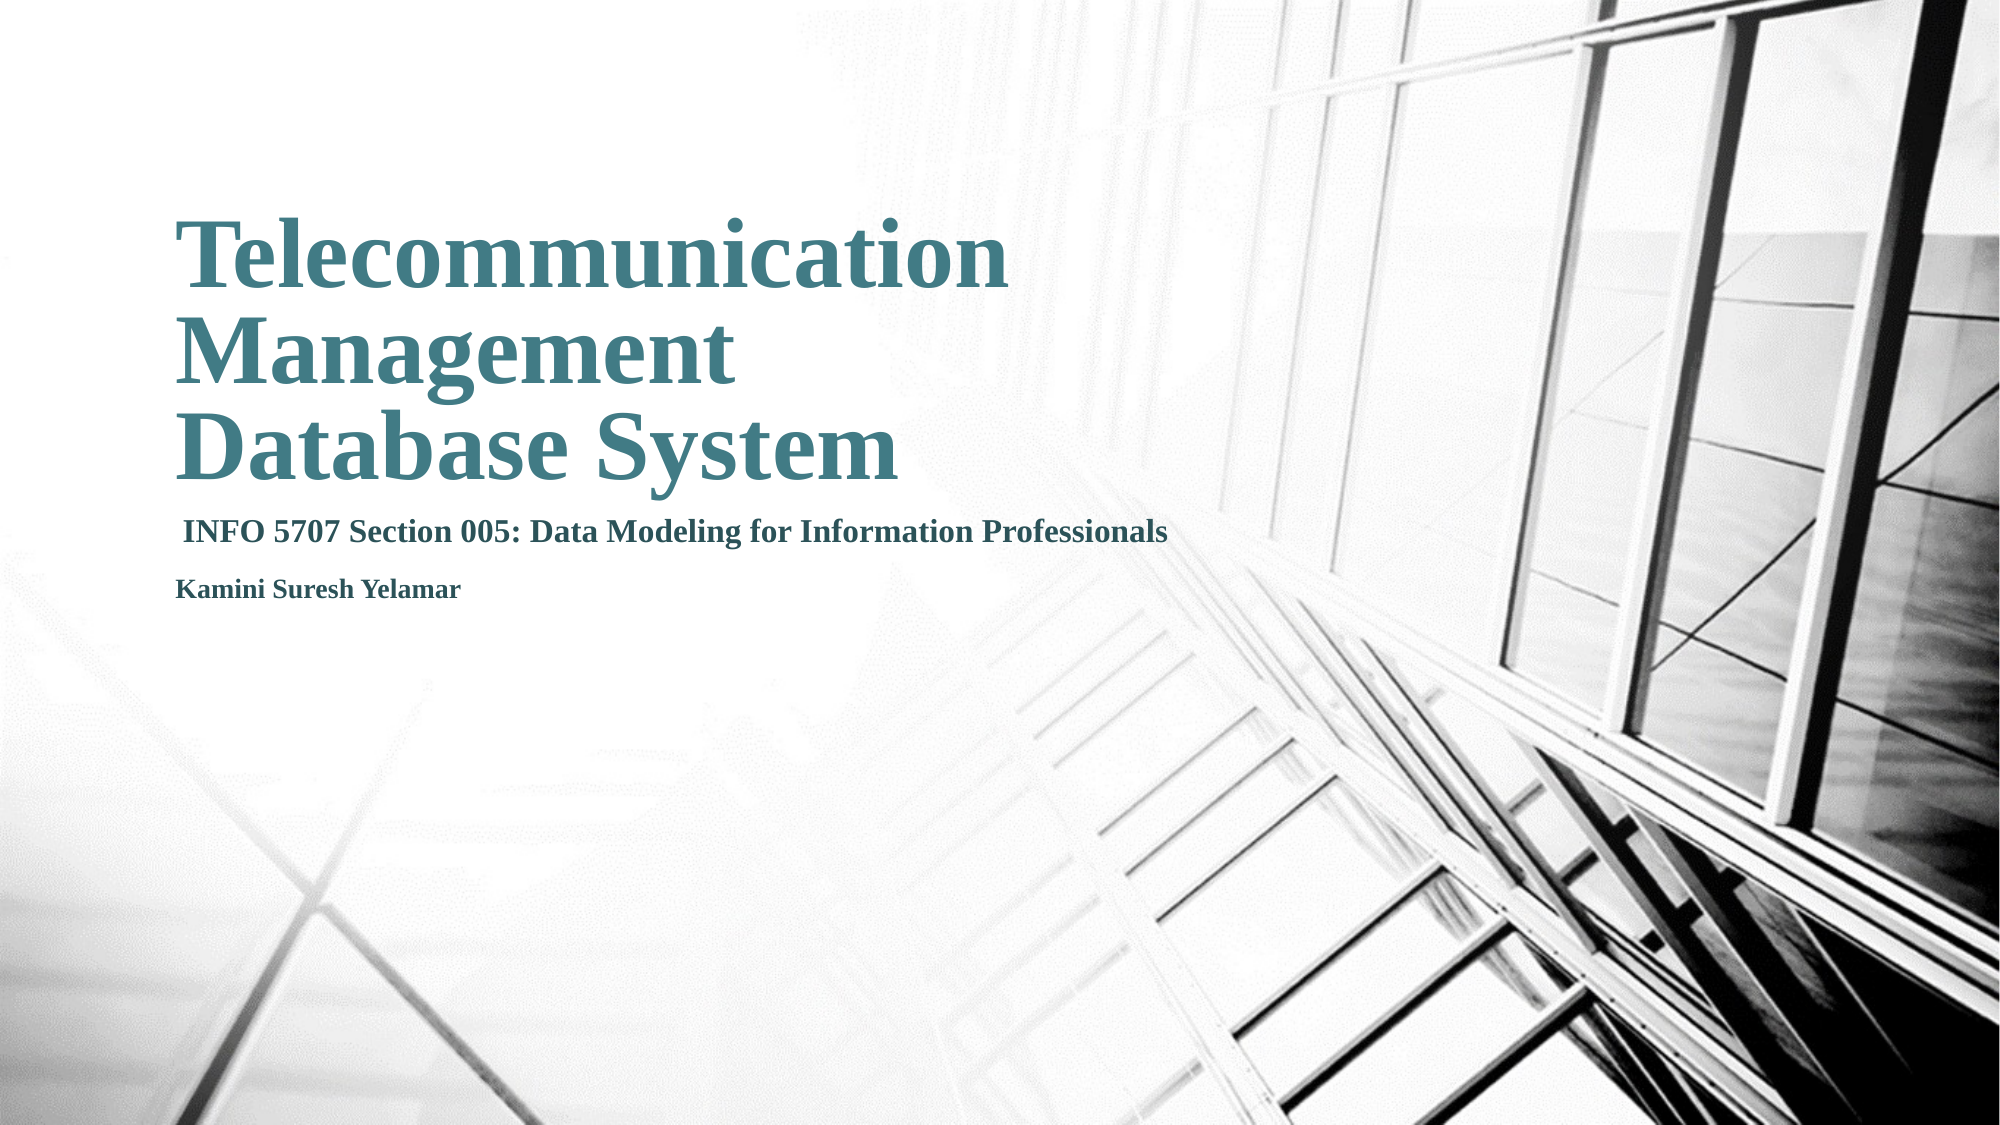

# Telecommunication Management Database System
INFO 5707 Section 005: Data Modeling for Information Professionals
Kamini Suresh Yelamar